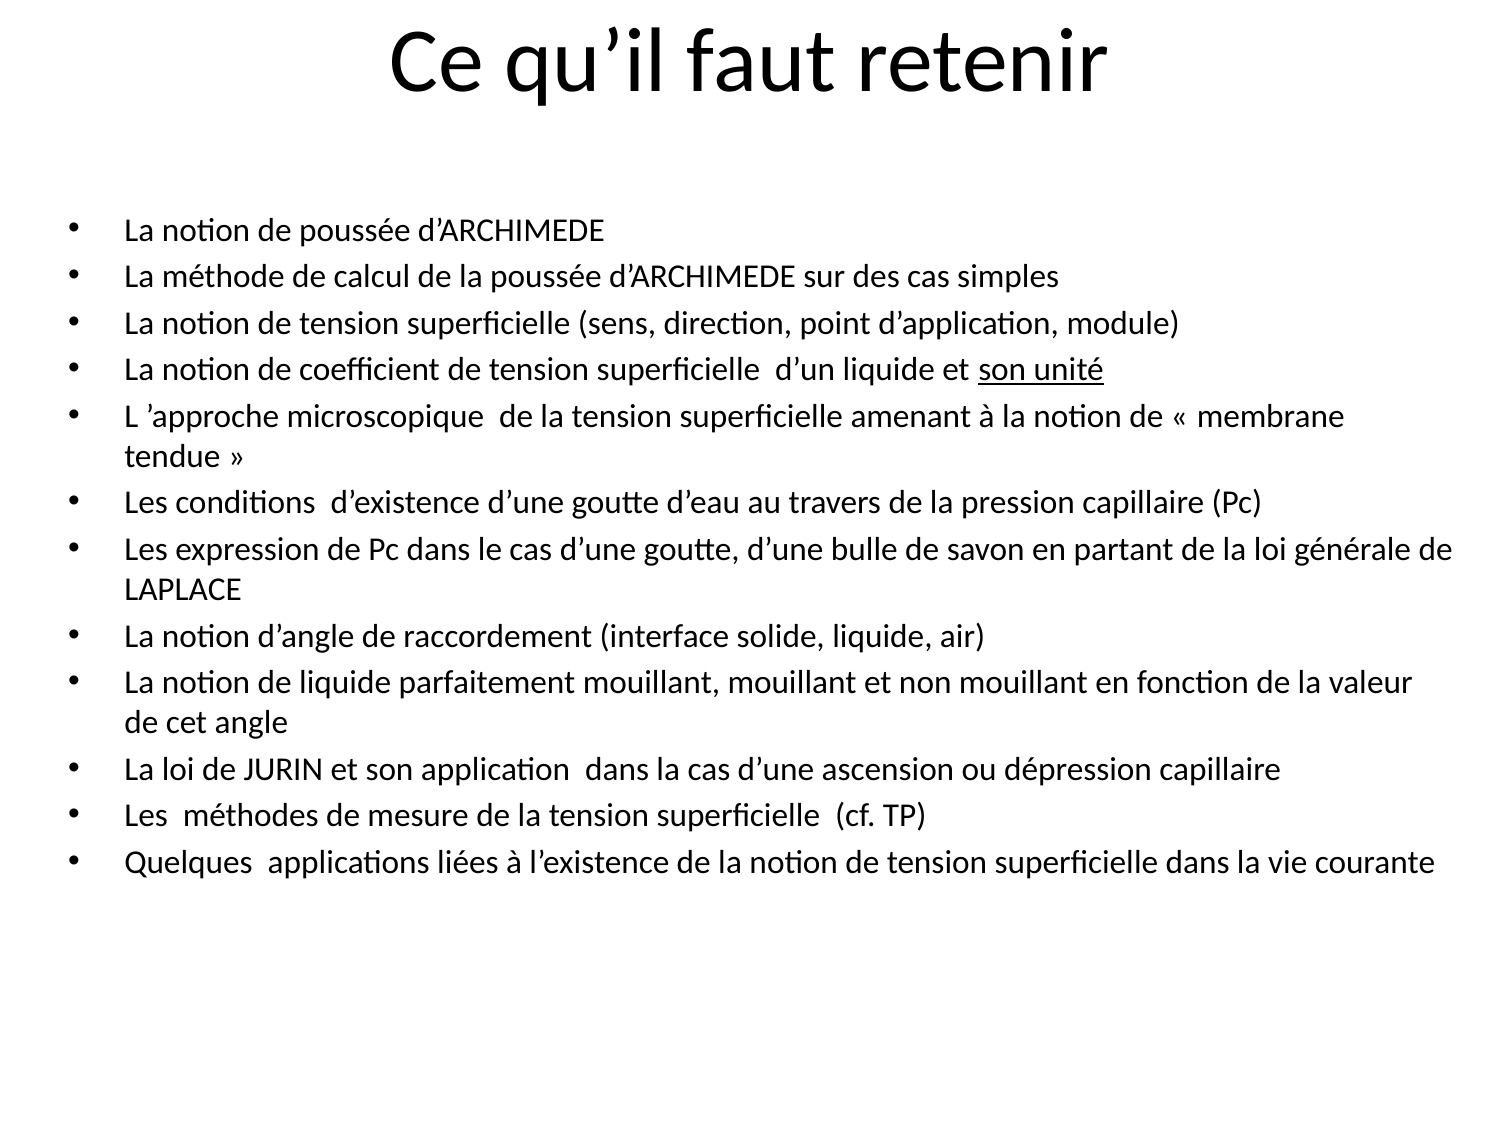

# Ce qu’il faut retenir
La notion de poussée d’ARCHIMEDE
La méthode de calcul de la poussée d’ARCHIMEDE sur des cas simples
La notion de tension superficielle (sens, direction, point d’application, module)
La notion de coefficient de tension superficielle  d’un liquide et son unité
L ’approche microscopique  de la tension superficielle amenant à la notion de « membrane tendue »
Les conditions  d’existence d’une goutte d’eau au travers de la pression capillaire (Pc)
Les expression de Pc dans le cas d’une goutte, d’une bulle de savon en partant de la loi générale de LAPLACE
La notion d’angle de raccordement (interface solide, liquide, air)
La notion de liquide parfaitement mouillant, mouillant et non mouillant en fonction de la valeur de cet angle
La loi de JURIN et son application  dans la cas d’une ascension ou dépression capillaire
Les  méthodes de mesure de la tension superficielle  (cf. TP)
Quelques  applications liées à l’existence de la notion de tension superficielle dans la vie courante